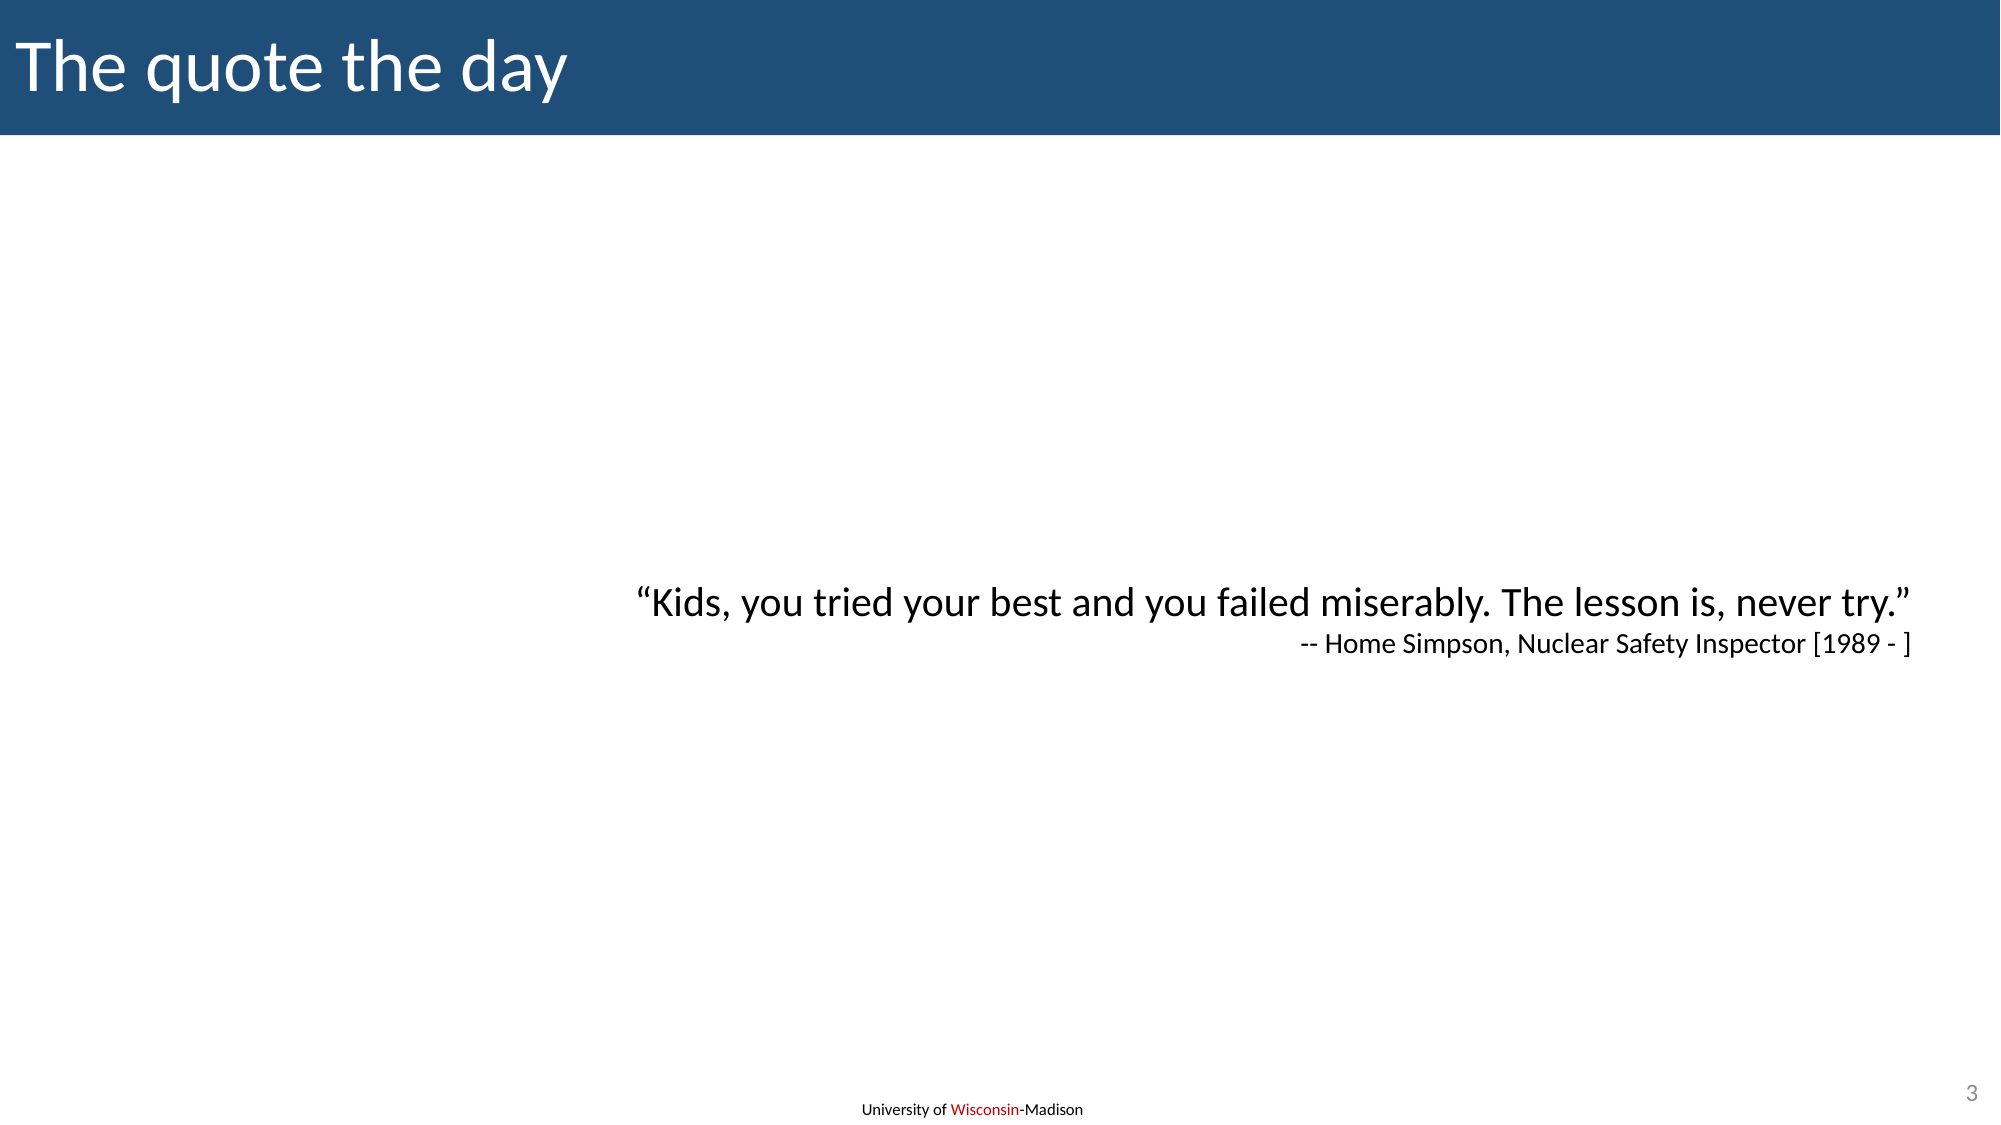

# The quote the day
“Kids, you tried your best and you failed miserably. The lesson is, never try.”
-- Home Simpson, Nuclear Safety Inspector [1989 - ]
3